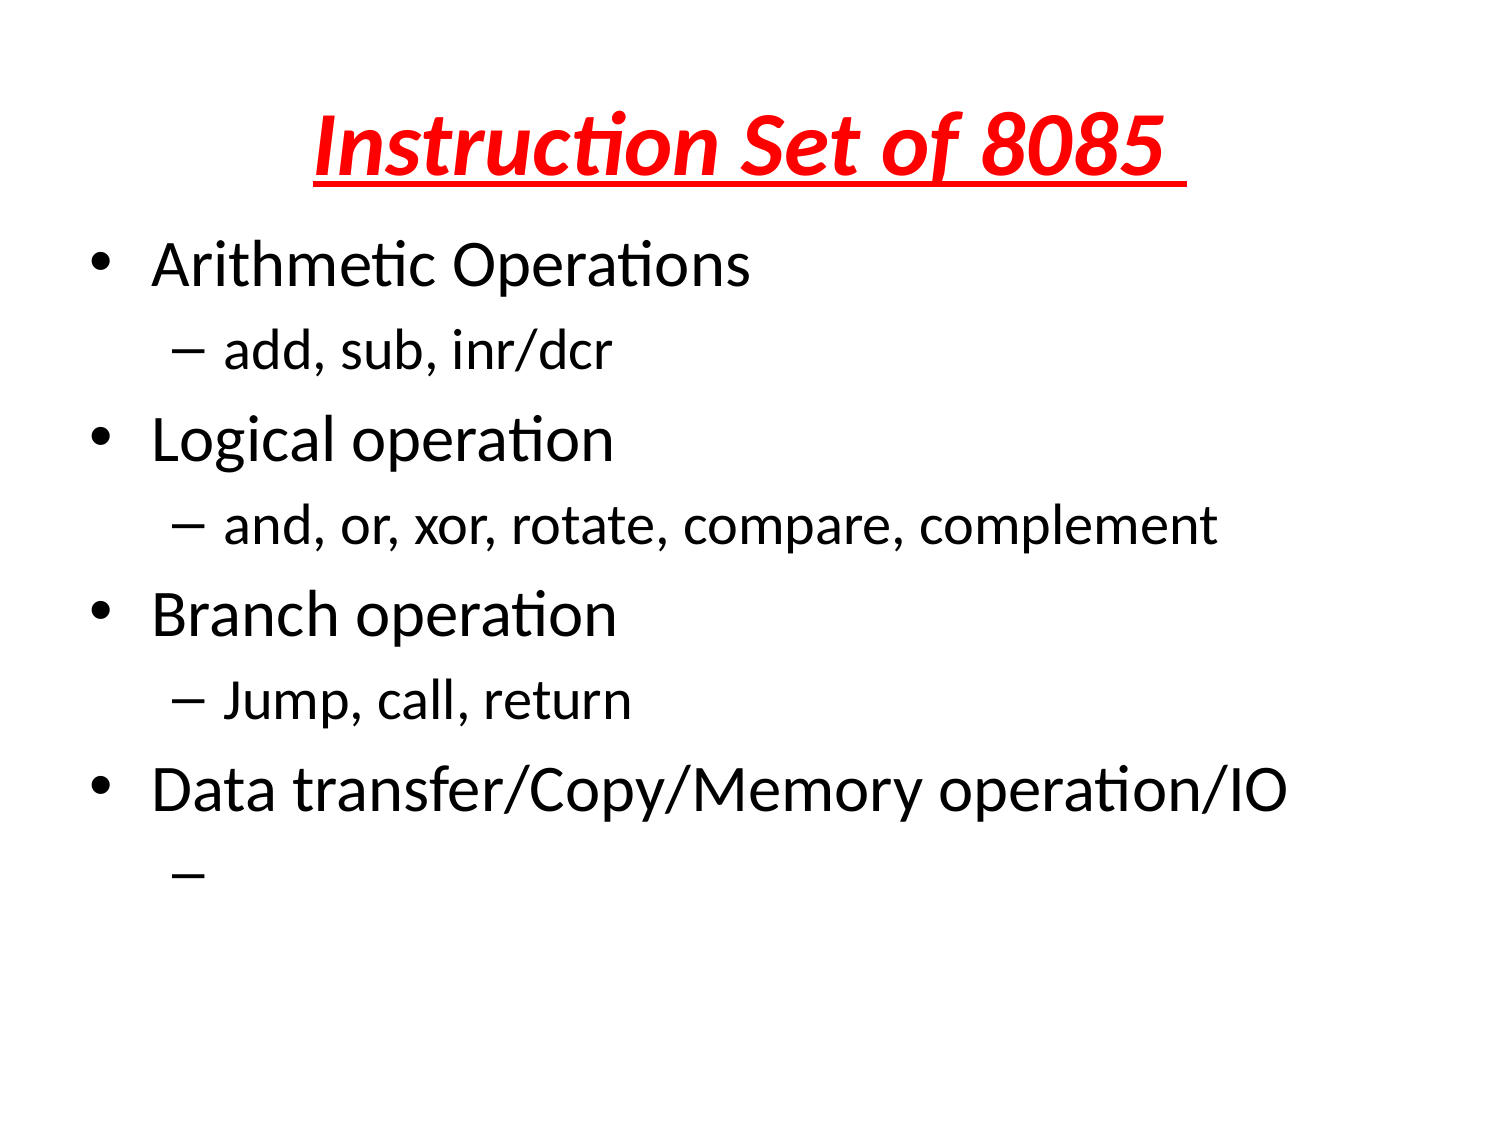

Instruction Set of 8085
Arithmetic Operations
add, sub, inr/dcr
Logical operation
and, or, xor, rotate, compare, complement
Branch operation
Jump, call, return
Data transfer/Copy/Memory operation/IO